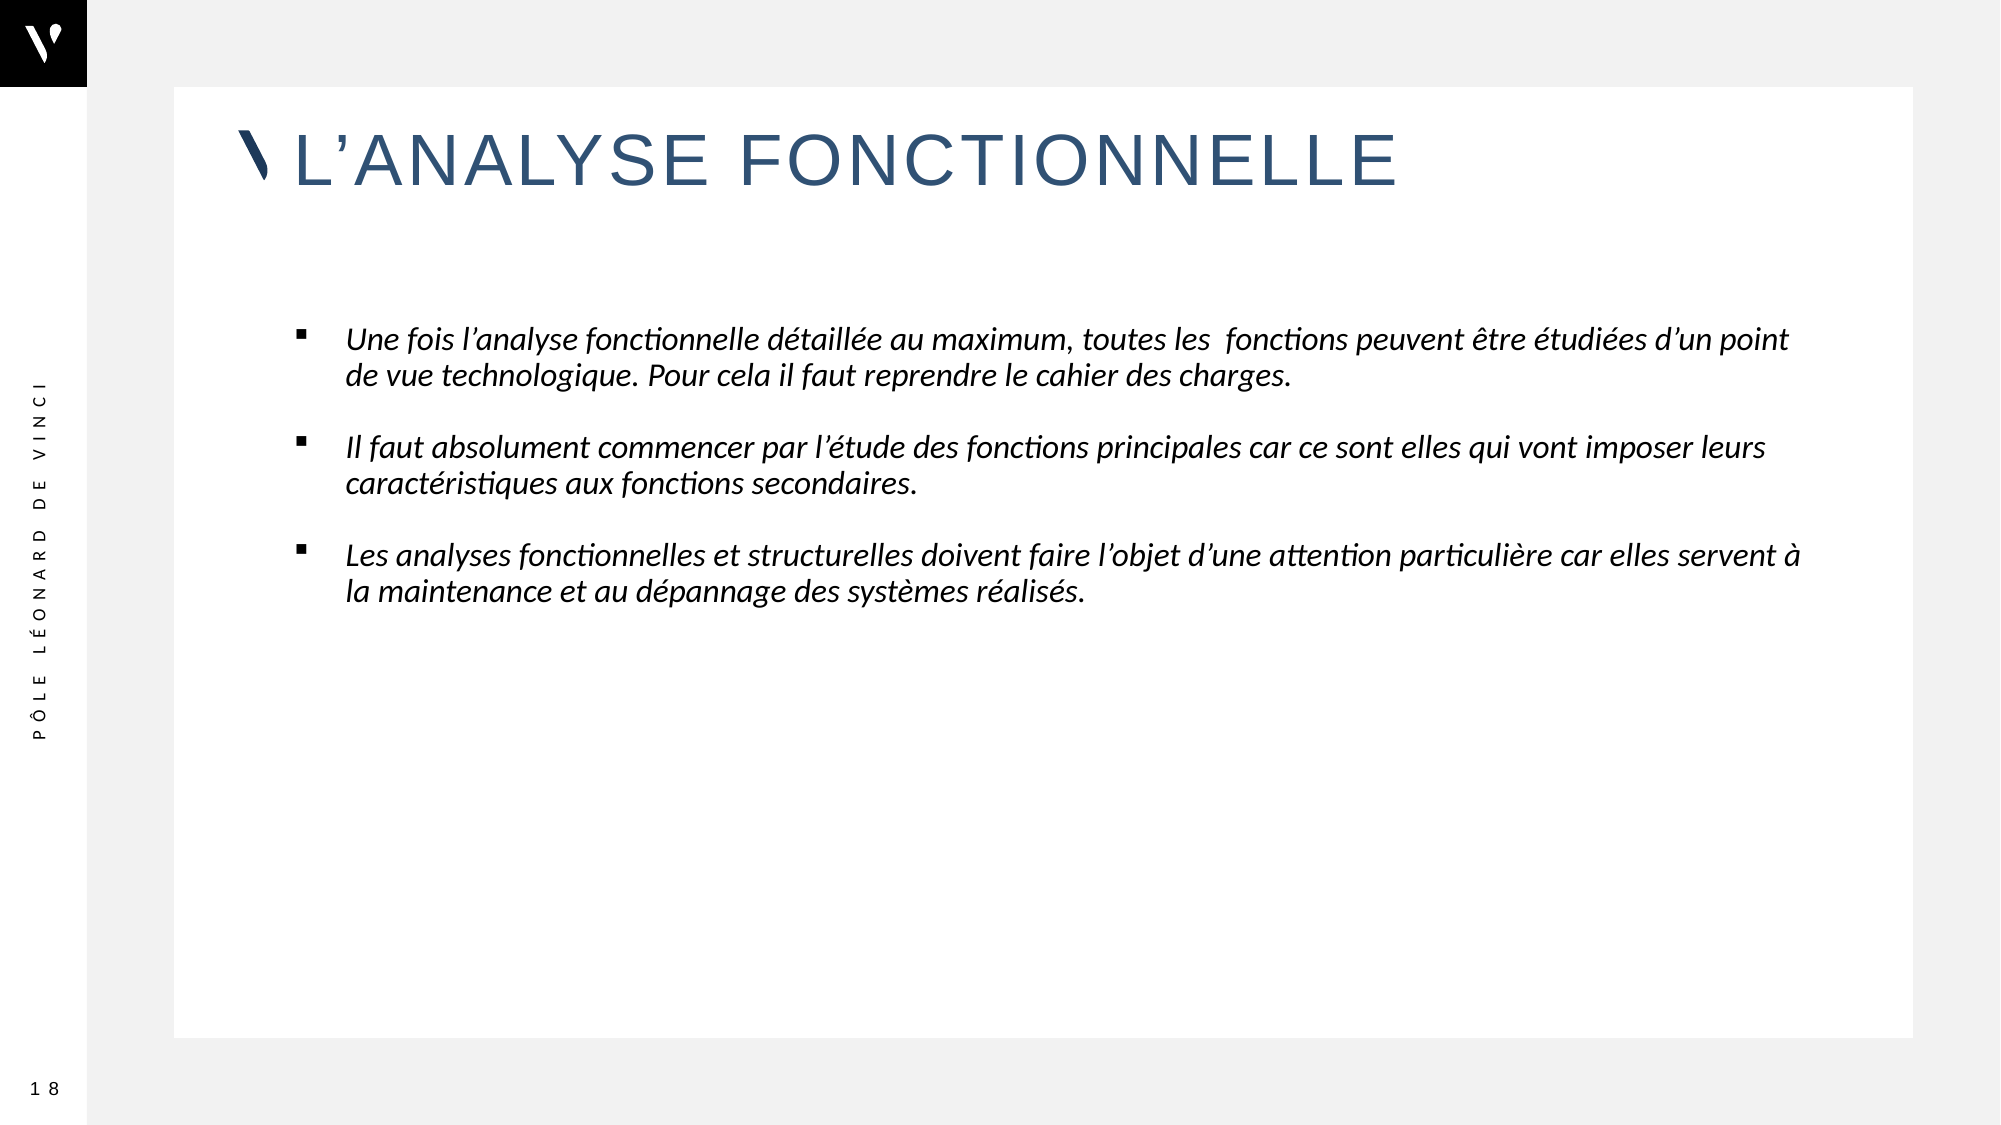

# L’analyse fonctionnelle
Une fois l’analyse fonctionnelle détaillée au maximum, toutes les  fonctions peuvent être étudiées d’un point de vue technologique. Pour cela il faut reprendre le cahier des charges.

Il faut absolument commencer par l’étude des fonctions principales car ce sont elles qui vont imposer leurs caractéristiques aux fonctions secondaires.

Les analyses fonctionnelles et structurelles doivent faire l’objet d’une attention particulière car elles servent à la maintenance et au dépannage des systèmes réalisés.

18